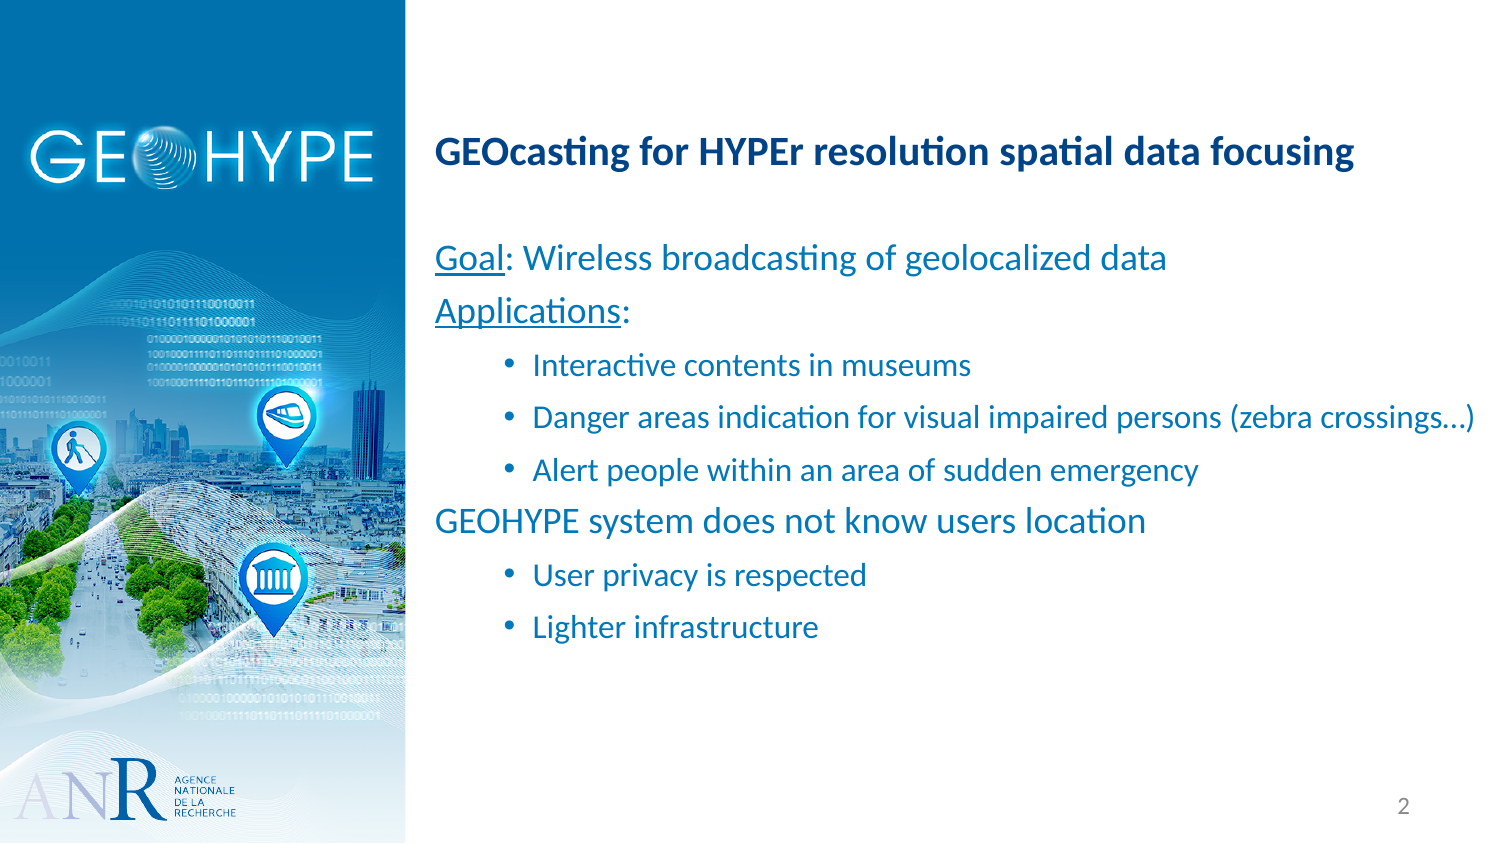

# GEOcasting for HYPEr resolution spatial data focusing
Goal: Wireless broadcasting of geolocalized data
Applications:
Interactive contents in museums
Danger areas indication for visual impaired persons (zebra crossings…)
Alert people within an area of sudden emergency
GEOHYPE system does not know users location
User privacy is respected
Lighter infrastructure

2